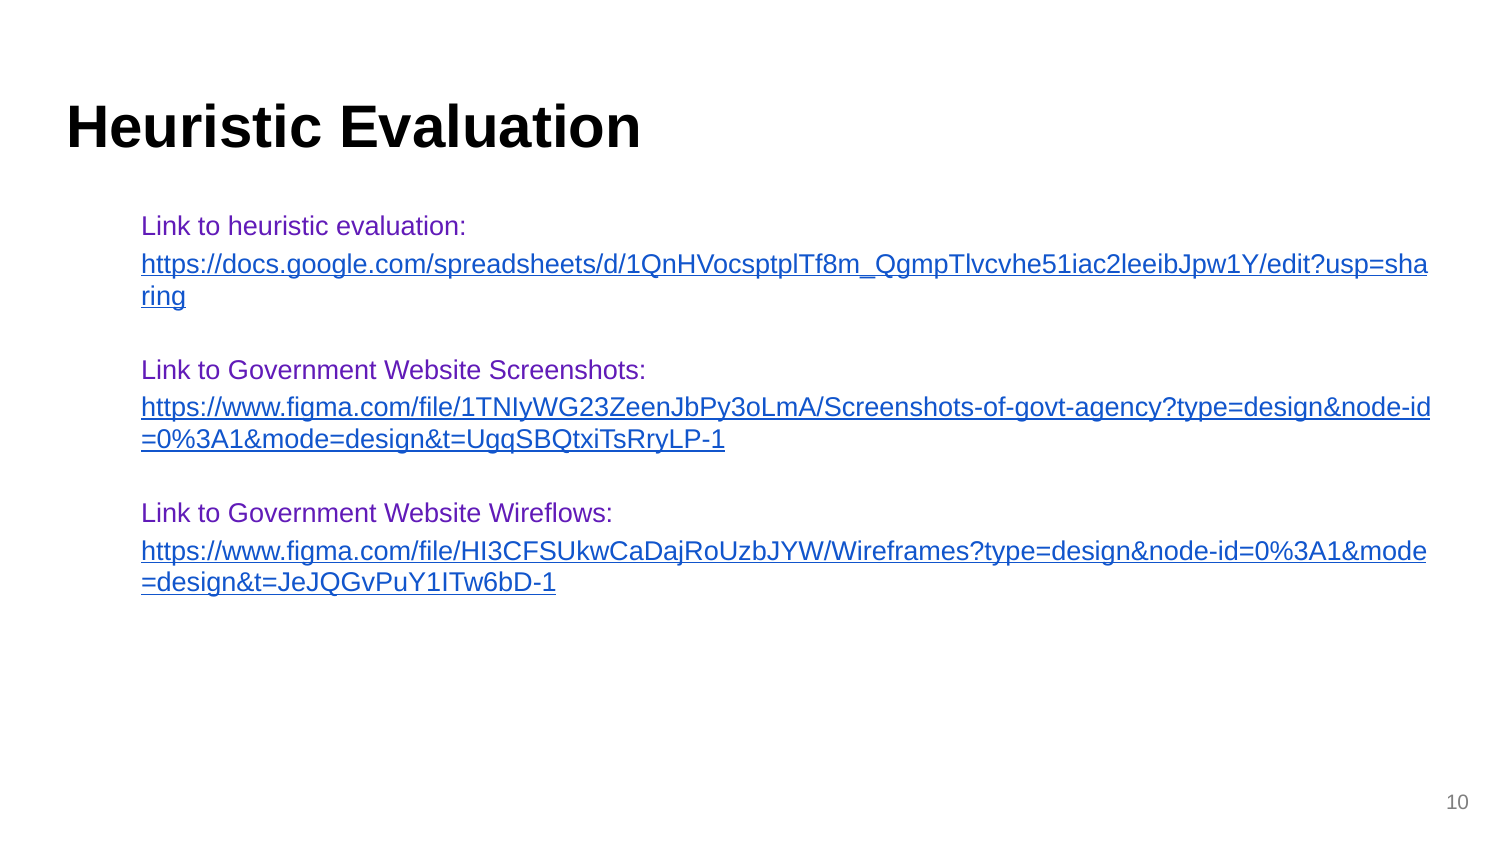

# Heuristic Evaluation
Link to heuristic evaluation: https://docs.google.com/spreadsheets/d/1QnHVocsptplTf8m_QgmpTlvcvhe51iac2leeibJpw1Y/edit?usp=sharing

Link to Government Website Screenshots:
https://www.figma.com/file/1TNIyWG23ZeenJbPy3oLmA/Screenshots-of-govt-agency?type=design&node-id=0%3A1&mode=design&t=UgqSBQtxiTsRryLP-1

Link to Government Website Wireflows: https://www.figma.com/file/HI3CFSUkwCaDajRoUzbJYW/Wireframes?type=design&node-id=0%3A1&mode=design&t=JeJQGvPuY1ITw6bD-1
10